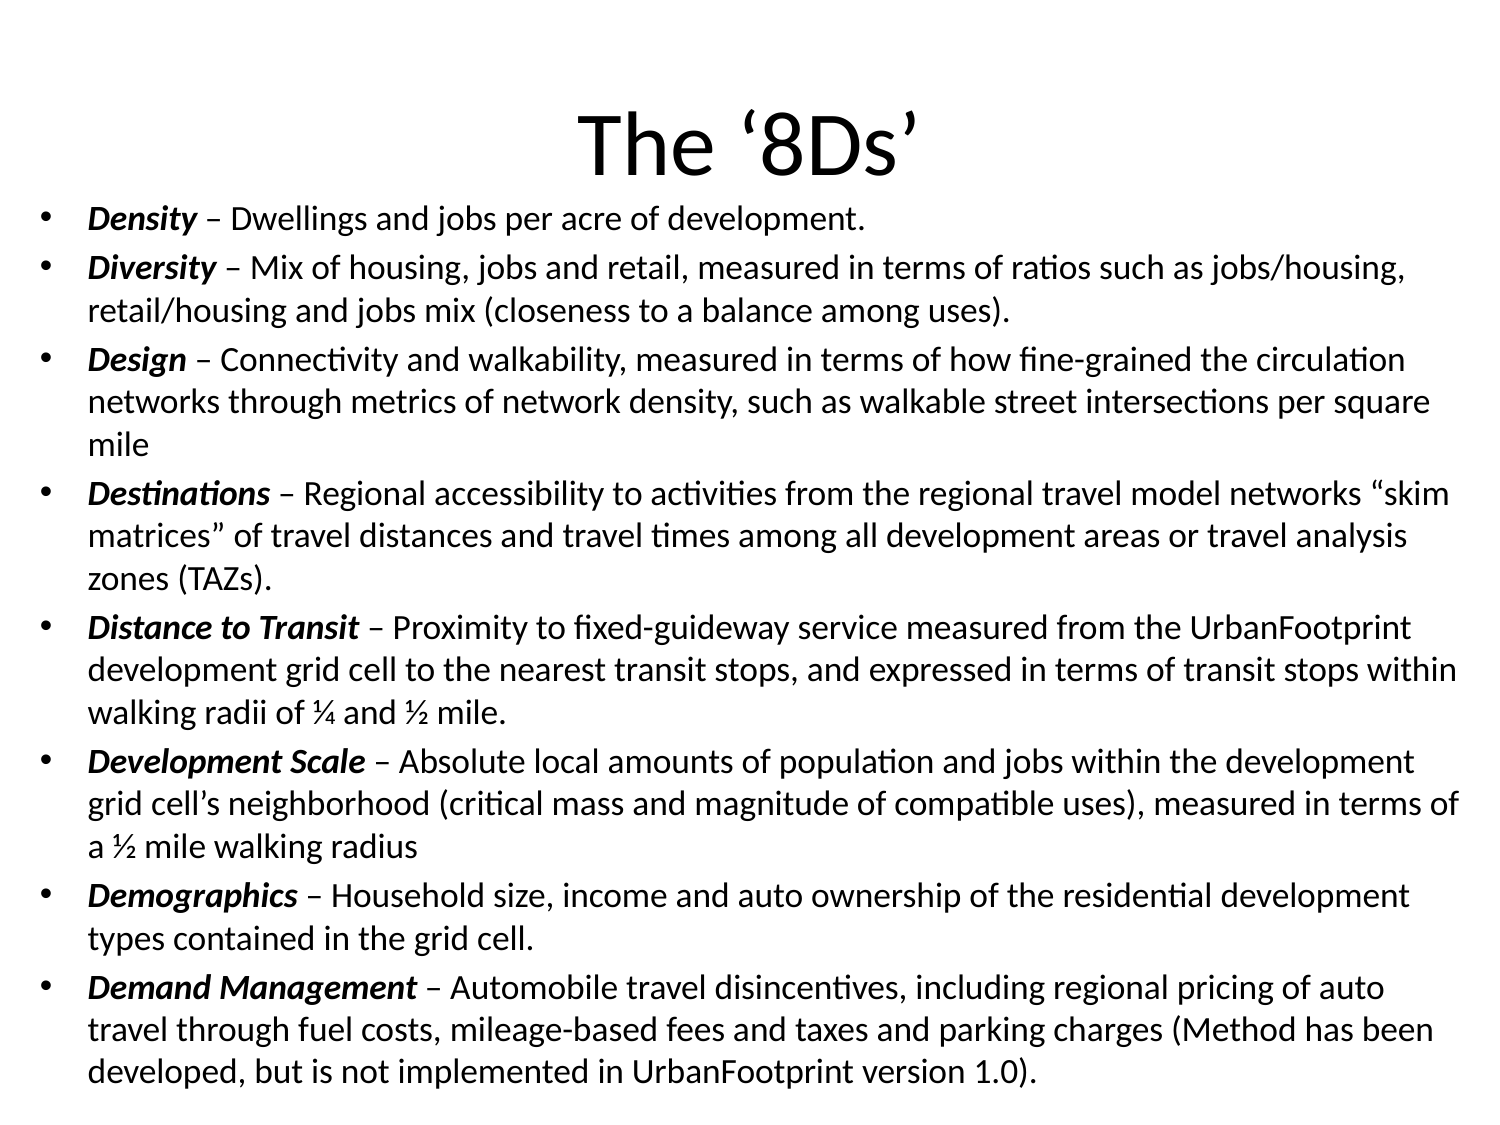

# The ‘8Ds’
Density – Dwellings and jobs per acre of development.
Diversity – Mix of housing, jobs and retail, measured in terms of ratios such as jobs/housing, retail/housing and jobs mix (closeness to a balance among uses).
Design – Connectivity and walkability, measured in terms of how fine-grained the circulation networks through metrics of network density, such as walkable street intersections per square mile
Destinations – Regional accessibility to activities from the regional travel model networks “skim matrices” of travel distances and travel times among all development areas or travel analysis zones (TAZs).
Distance to Transit – Proximity to fixed-guideway service measured from the UrbanFootprint development grid cell to the nearest transit stops, and expressed in terms of transit stops within walking radii of 1⁄4 and 1⁄2 mile.
Development Scale – Absolute local amounts of population and jobs within the development grid cell’s neighborhood (critical mass and magnitude of compatible uses), measured in terms of a 1⁄2 mile walking radius
Demographics – Household size, income and auto ownership of the residential development types contained in the grid cell.
Demand Management – Automobile travel disincentives, including regional pricing of auto travel through fuel costs, mileage-based fees and taxes and parking charges (Method has been developed, but is not implemented in UrbanFootprint version 1.0).